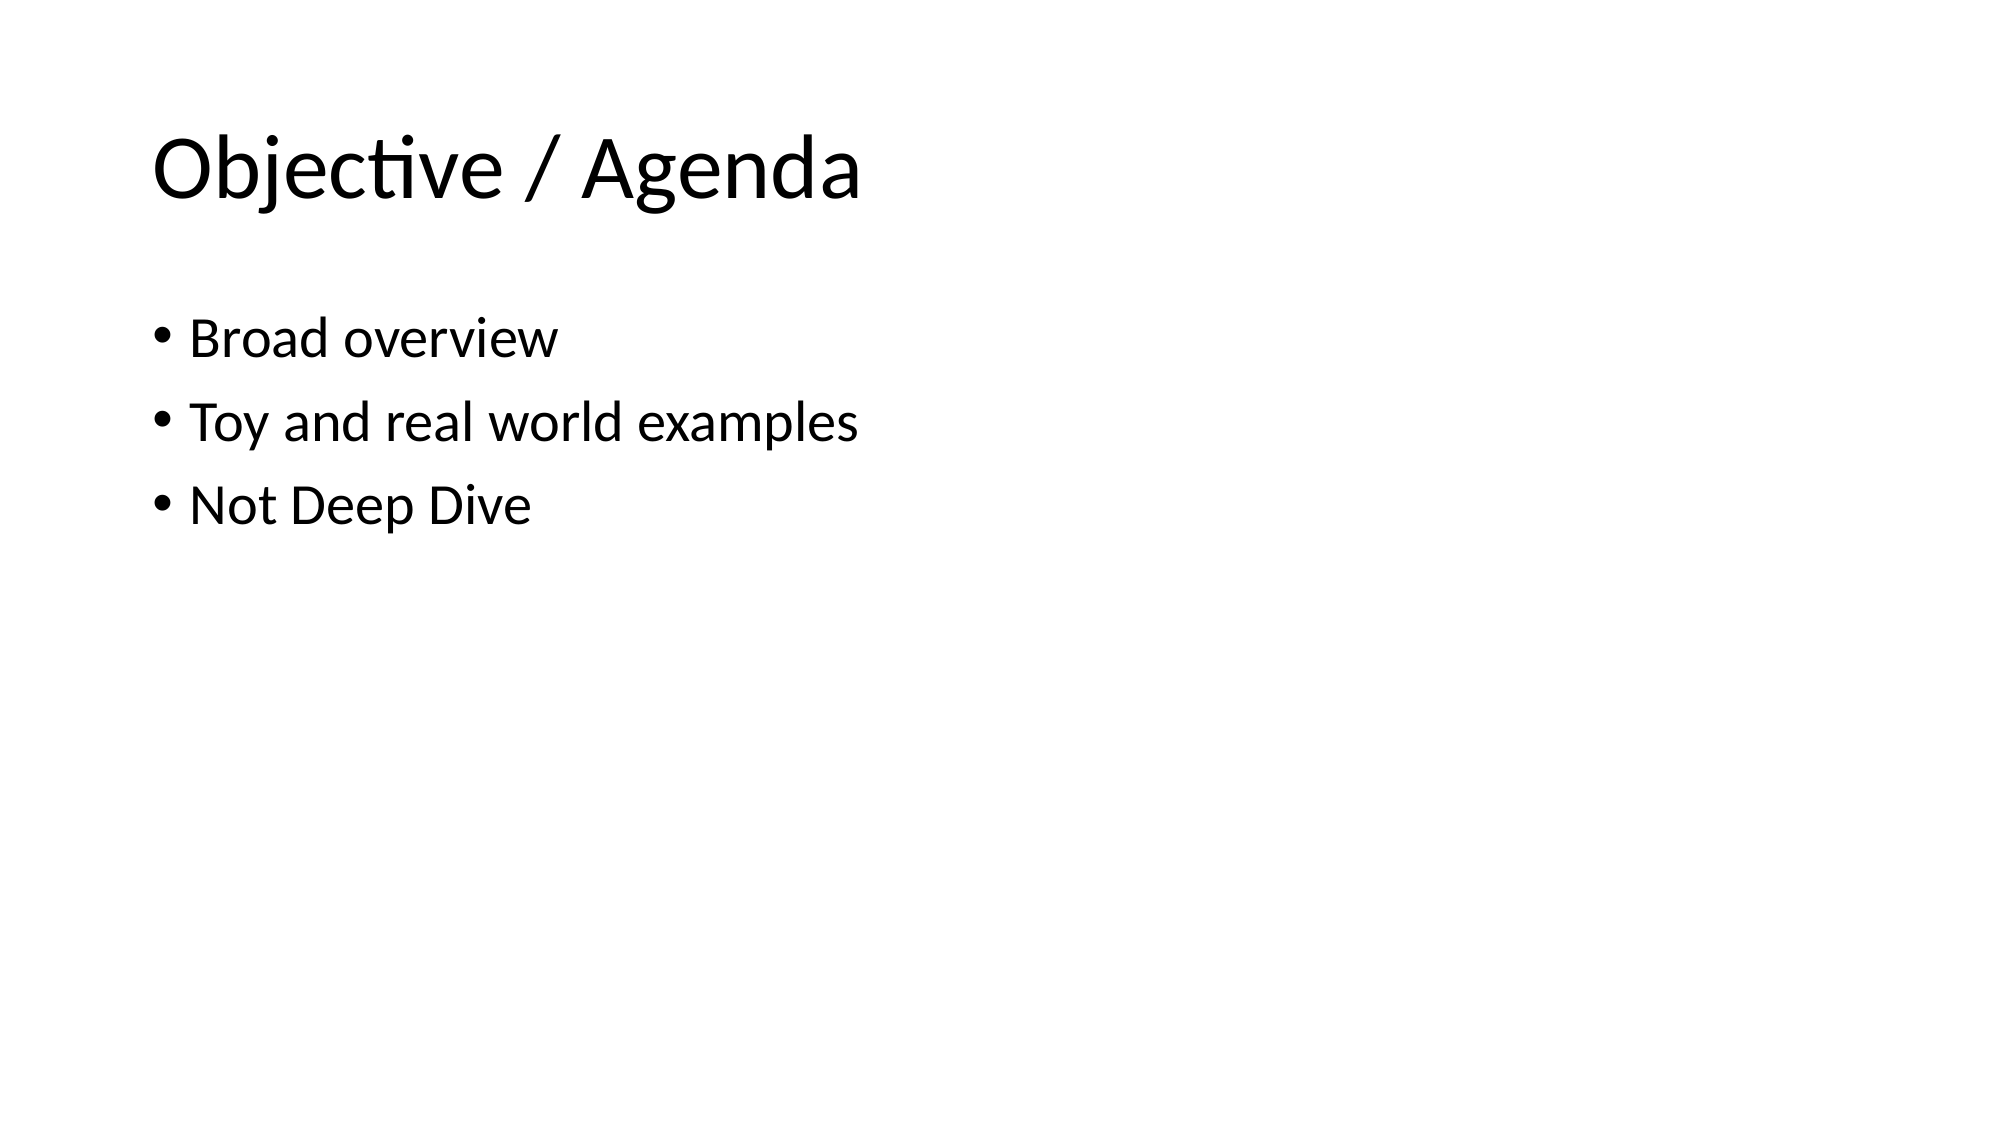

# Objective / Agenda
Broad overview
Toy and real world examples
Not Deep Dive